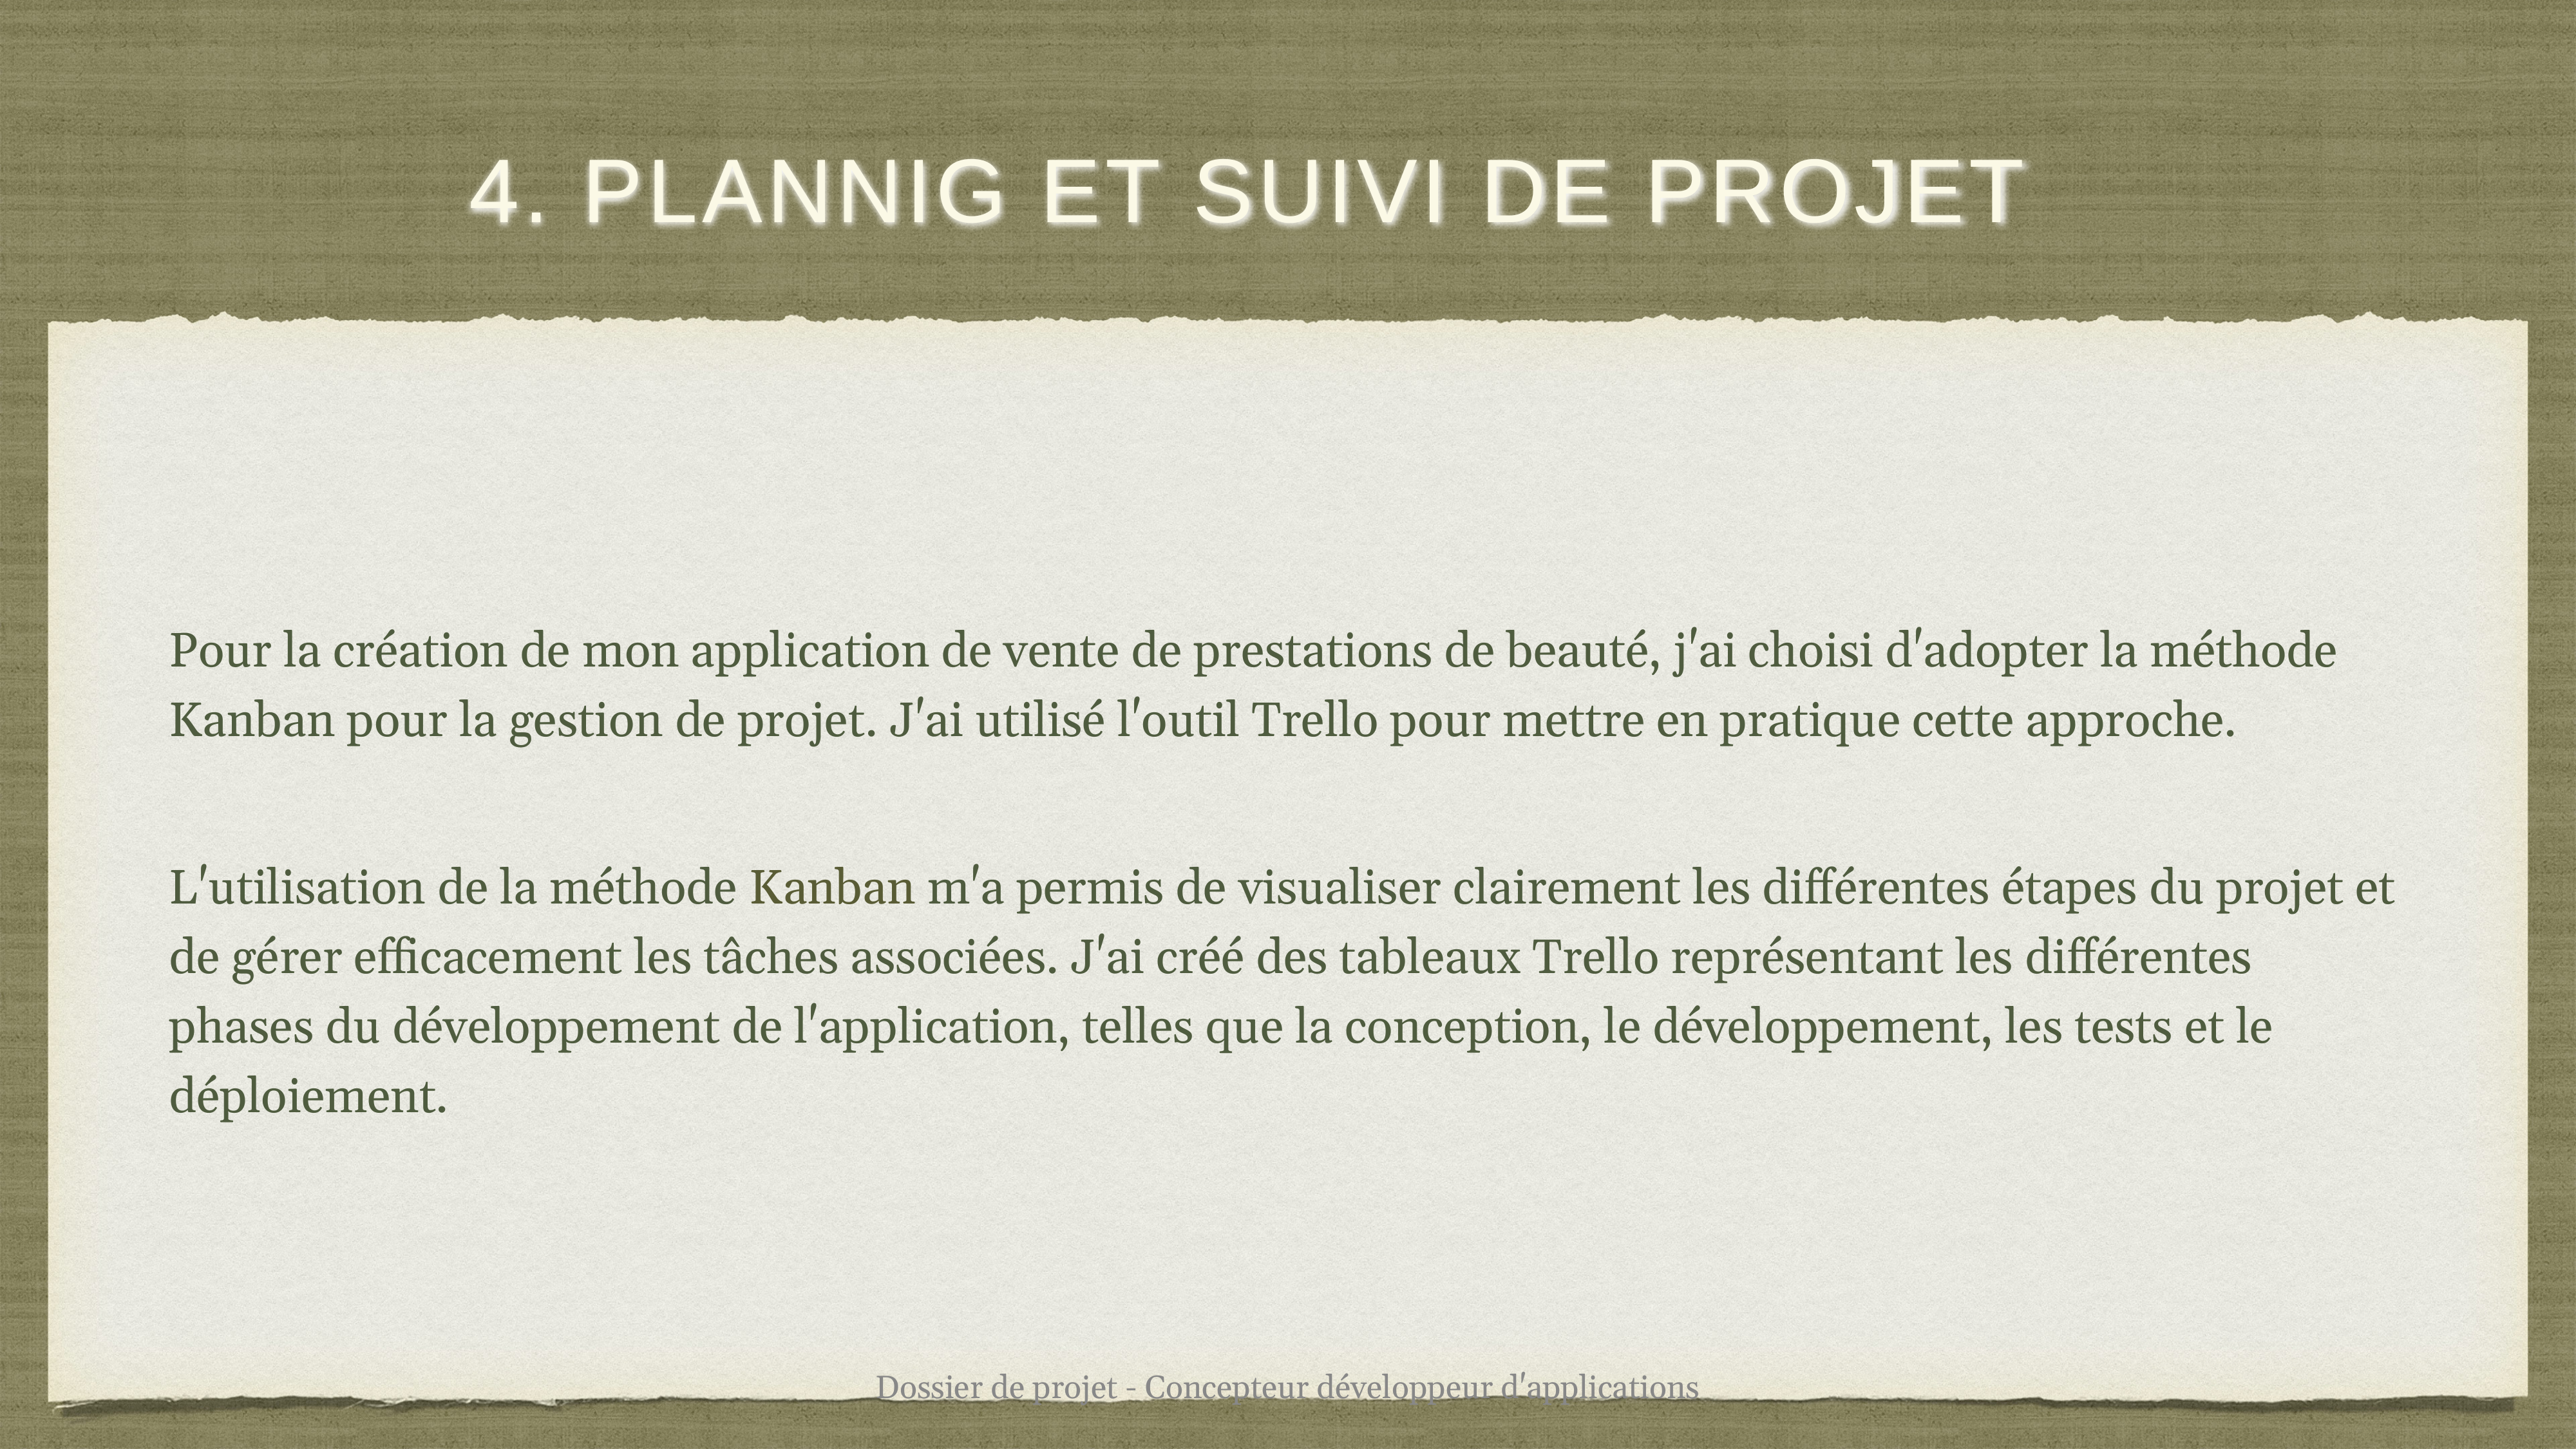

# 4. PLANNIG ET SUIVI DE PROJET
Pour la création de mon application de vente de prestations de beauté, j'ai choisi d'adopter la méthode Kanban pour la gestion de projet. J'ai utilisé l'outil Trello pour mettre en pratique cette approche.
L'utilisation de la méthode Kanban m'a permis de visualiser clairement les différentes étapes du projet et de gérer efficacement les tâches associées. J'ai créé des tableaux Trello représentant les différentes phases du développement de l'application, telles que la conception, le développement, les tests et le déploiement.
Dossier de projet - Concepteur développeur d'applications